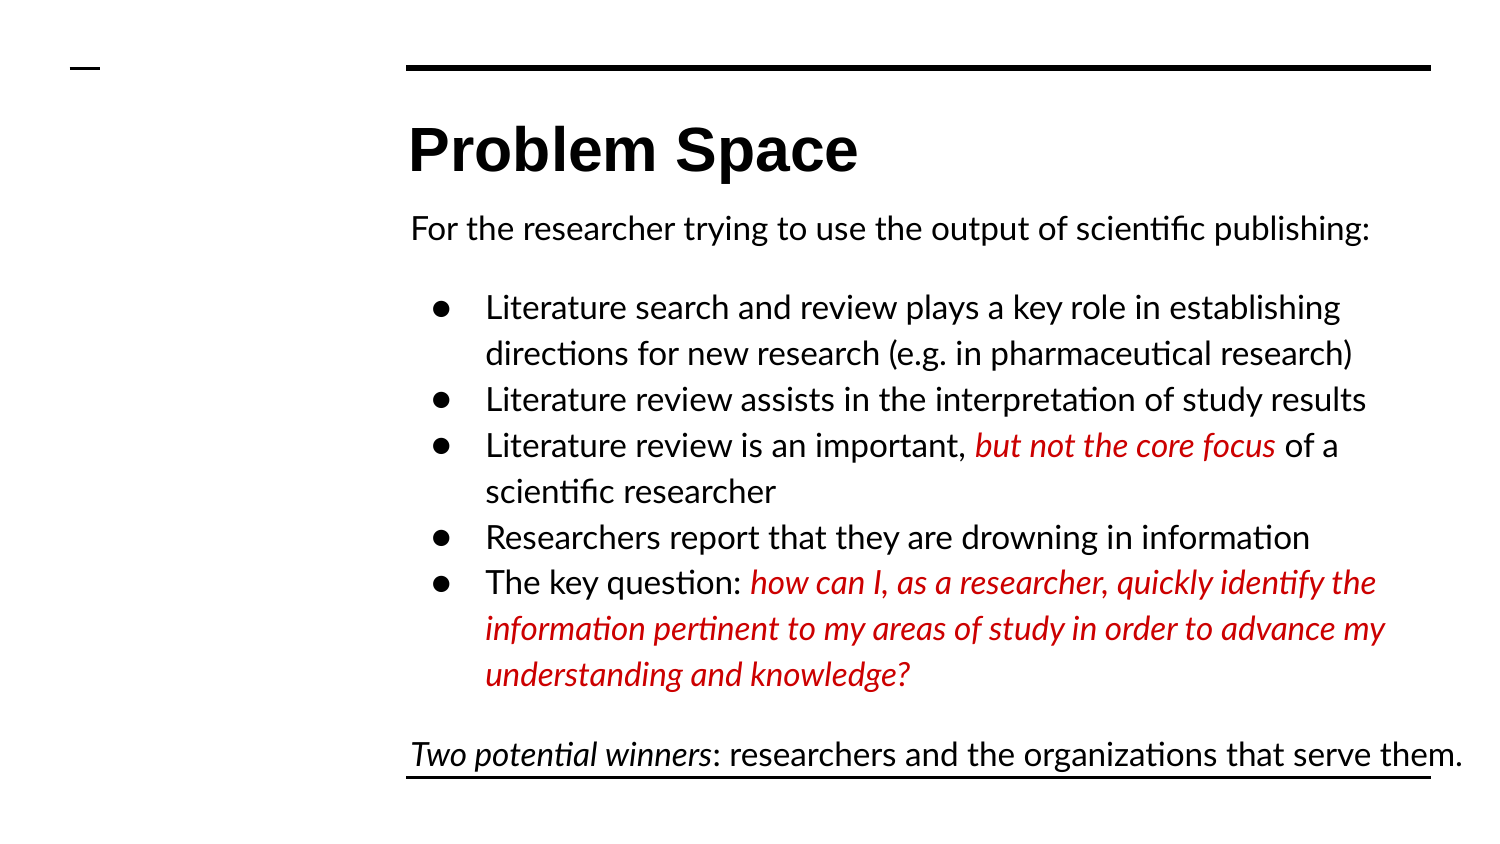

# Problem Space
For the researcher trying to use the output of scientific publishing:
Literature search and review plays a key role in establishing directions for new research (e.g. in pharmaceutical research)
Literature review assists in the interpretation of study results
Literature review is an important, but not the core focus of a scientific researcher
Researchers report that they are drowning in information
The key question: how can I, as a researcher, quickly identify the information pertinent to my areas of study in order to advance my understanding and knowledge?
Two potential winners: researchers and the organizations that serve them.